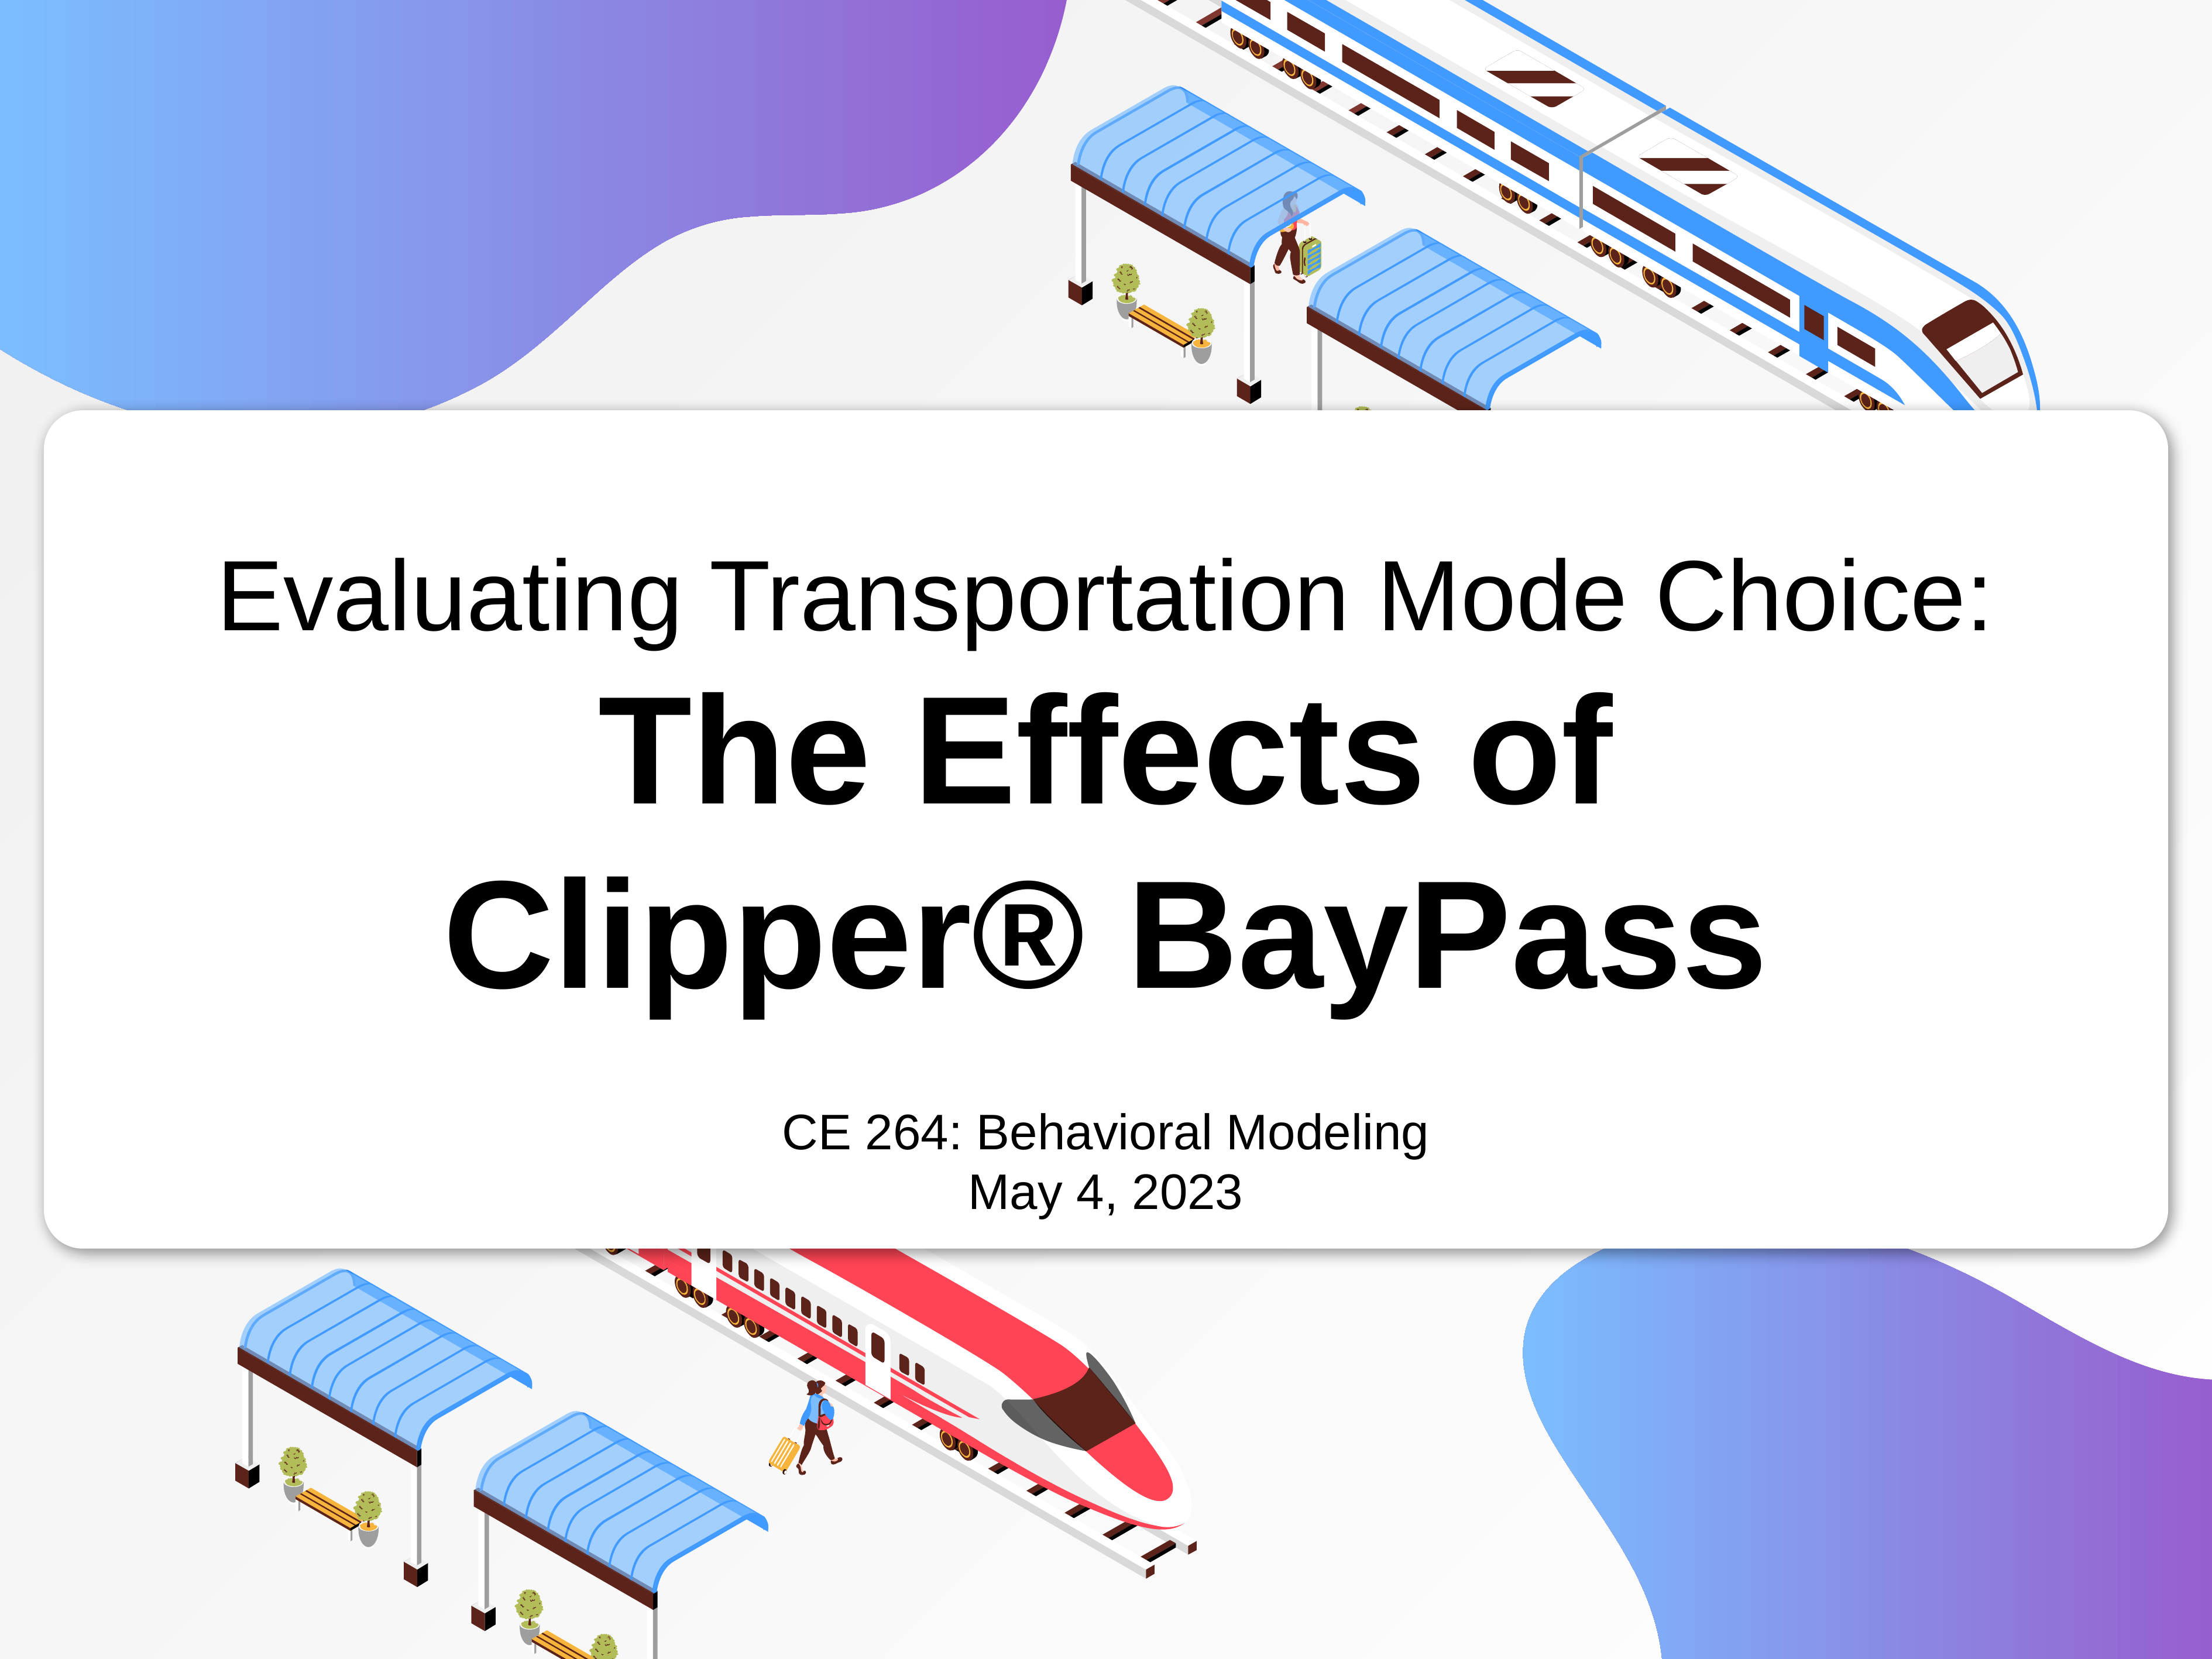

# Evaluating Transportation Mode Choice:
The Effects of
Clipper® BayPass
CE 264: Behavioral Modeling
May 4, 2023